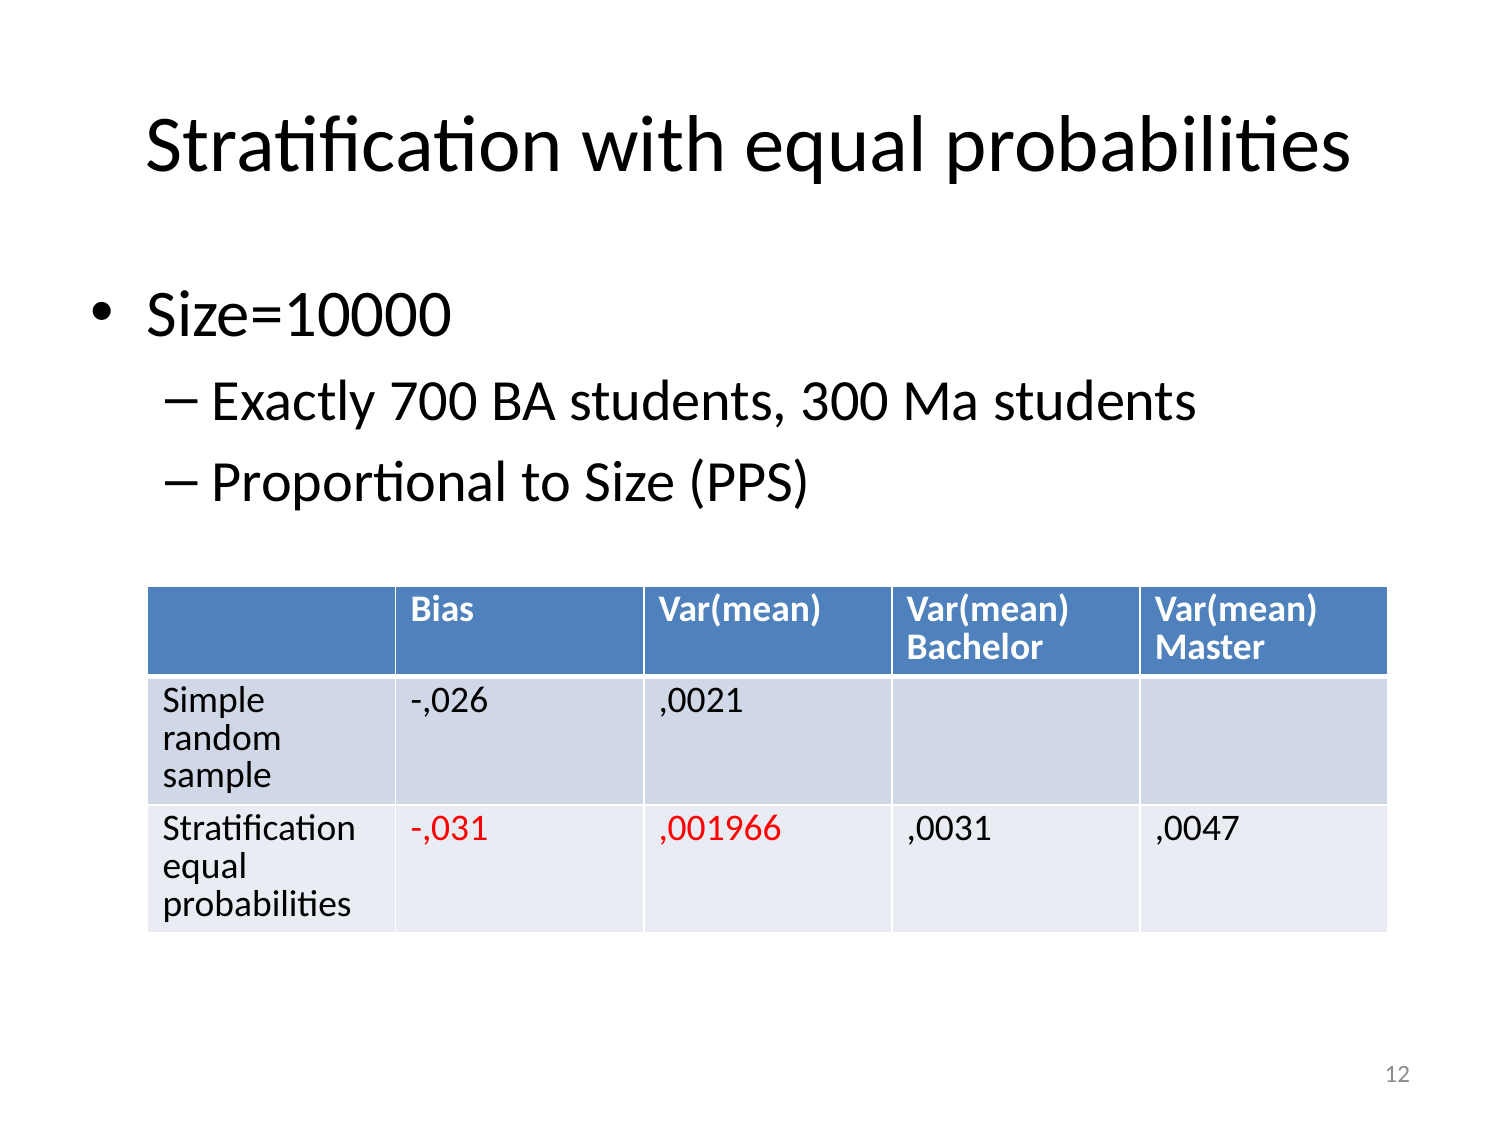

# Stratification with equal probabilities
Size=10000
Exactly 700 BA students, 300 Ma students
Proportional to Size (PPS)

|  | Bias | Var(mean) | Var(mean) Bachelor | Var(mean) Master |
| --- | --- | --- | --- | --- |
| Simple random sample | -,026 | ,0021 |  |  |
| Stratification equal probabilities | -,031 | ,001966 | ,0031 | ,0047 |
12